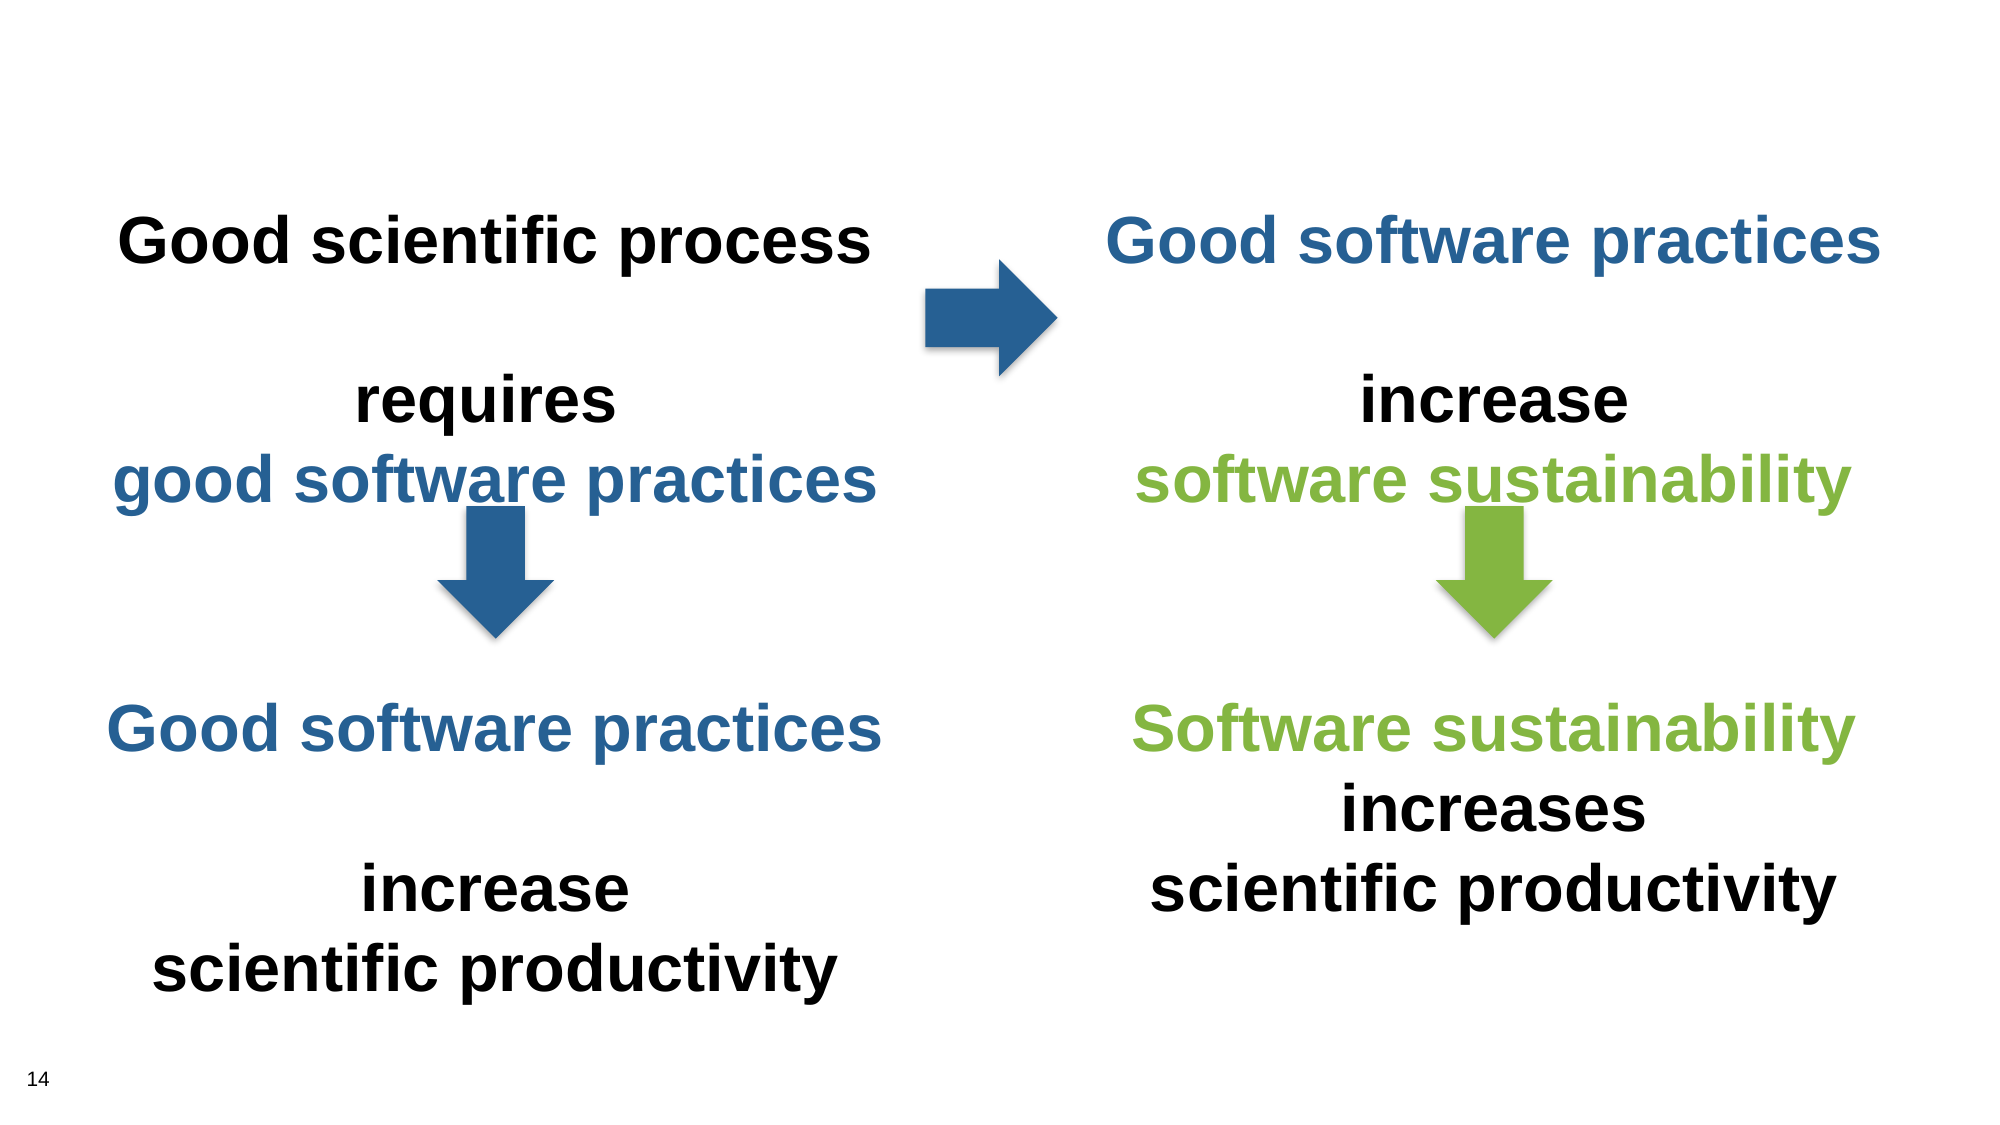

Good scientific process
requires
good software practices
Good software practices
increase
software sustainability

Good software practices
increase
scientific productivity
Software sustainability
increases
scientific productivity